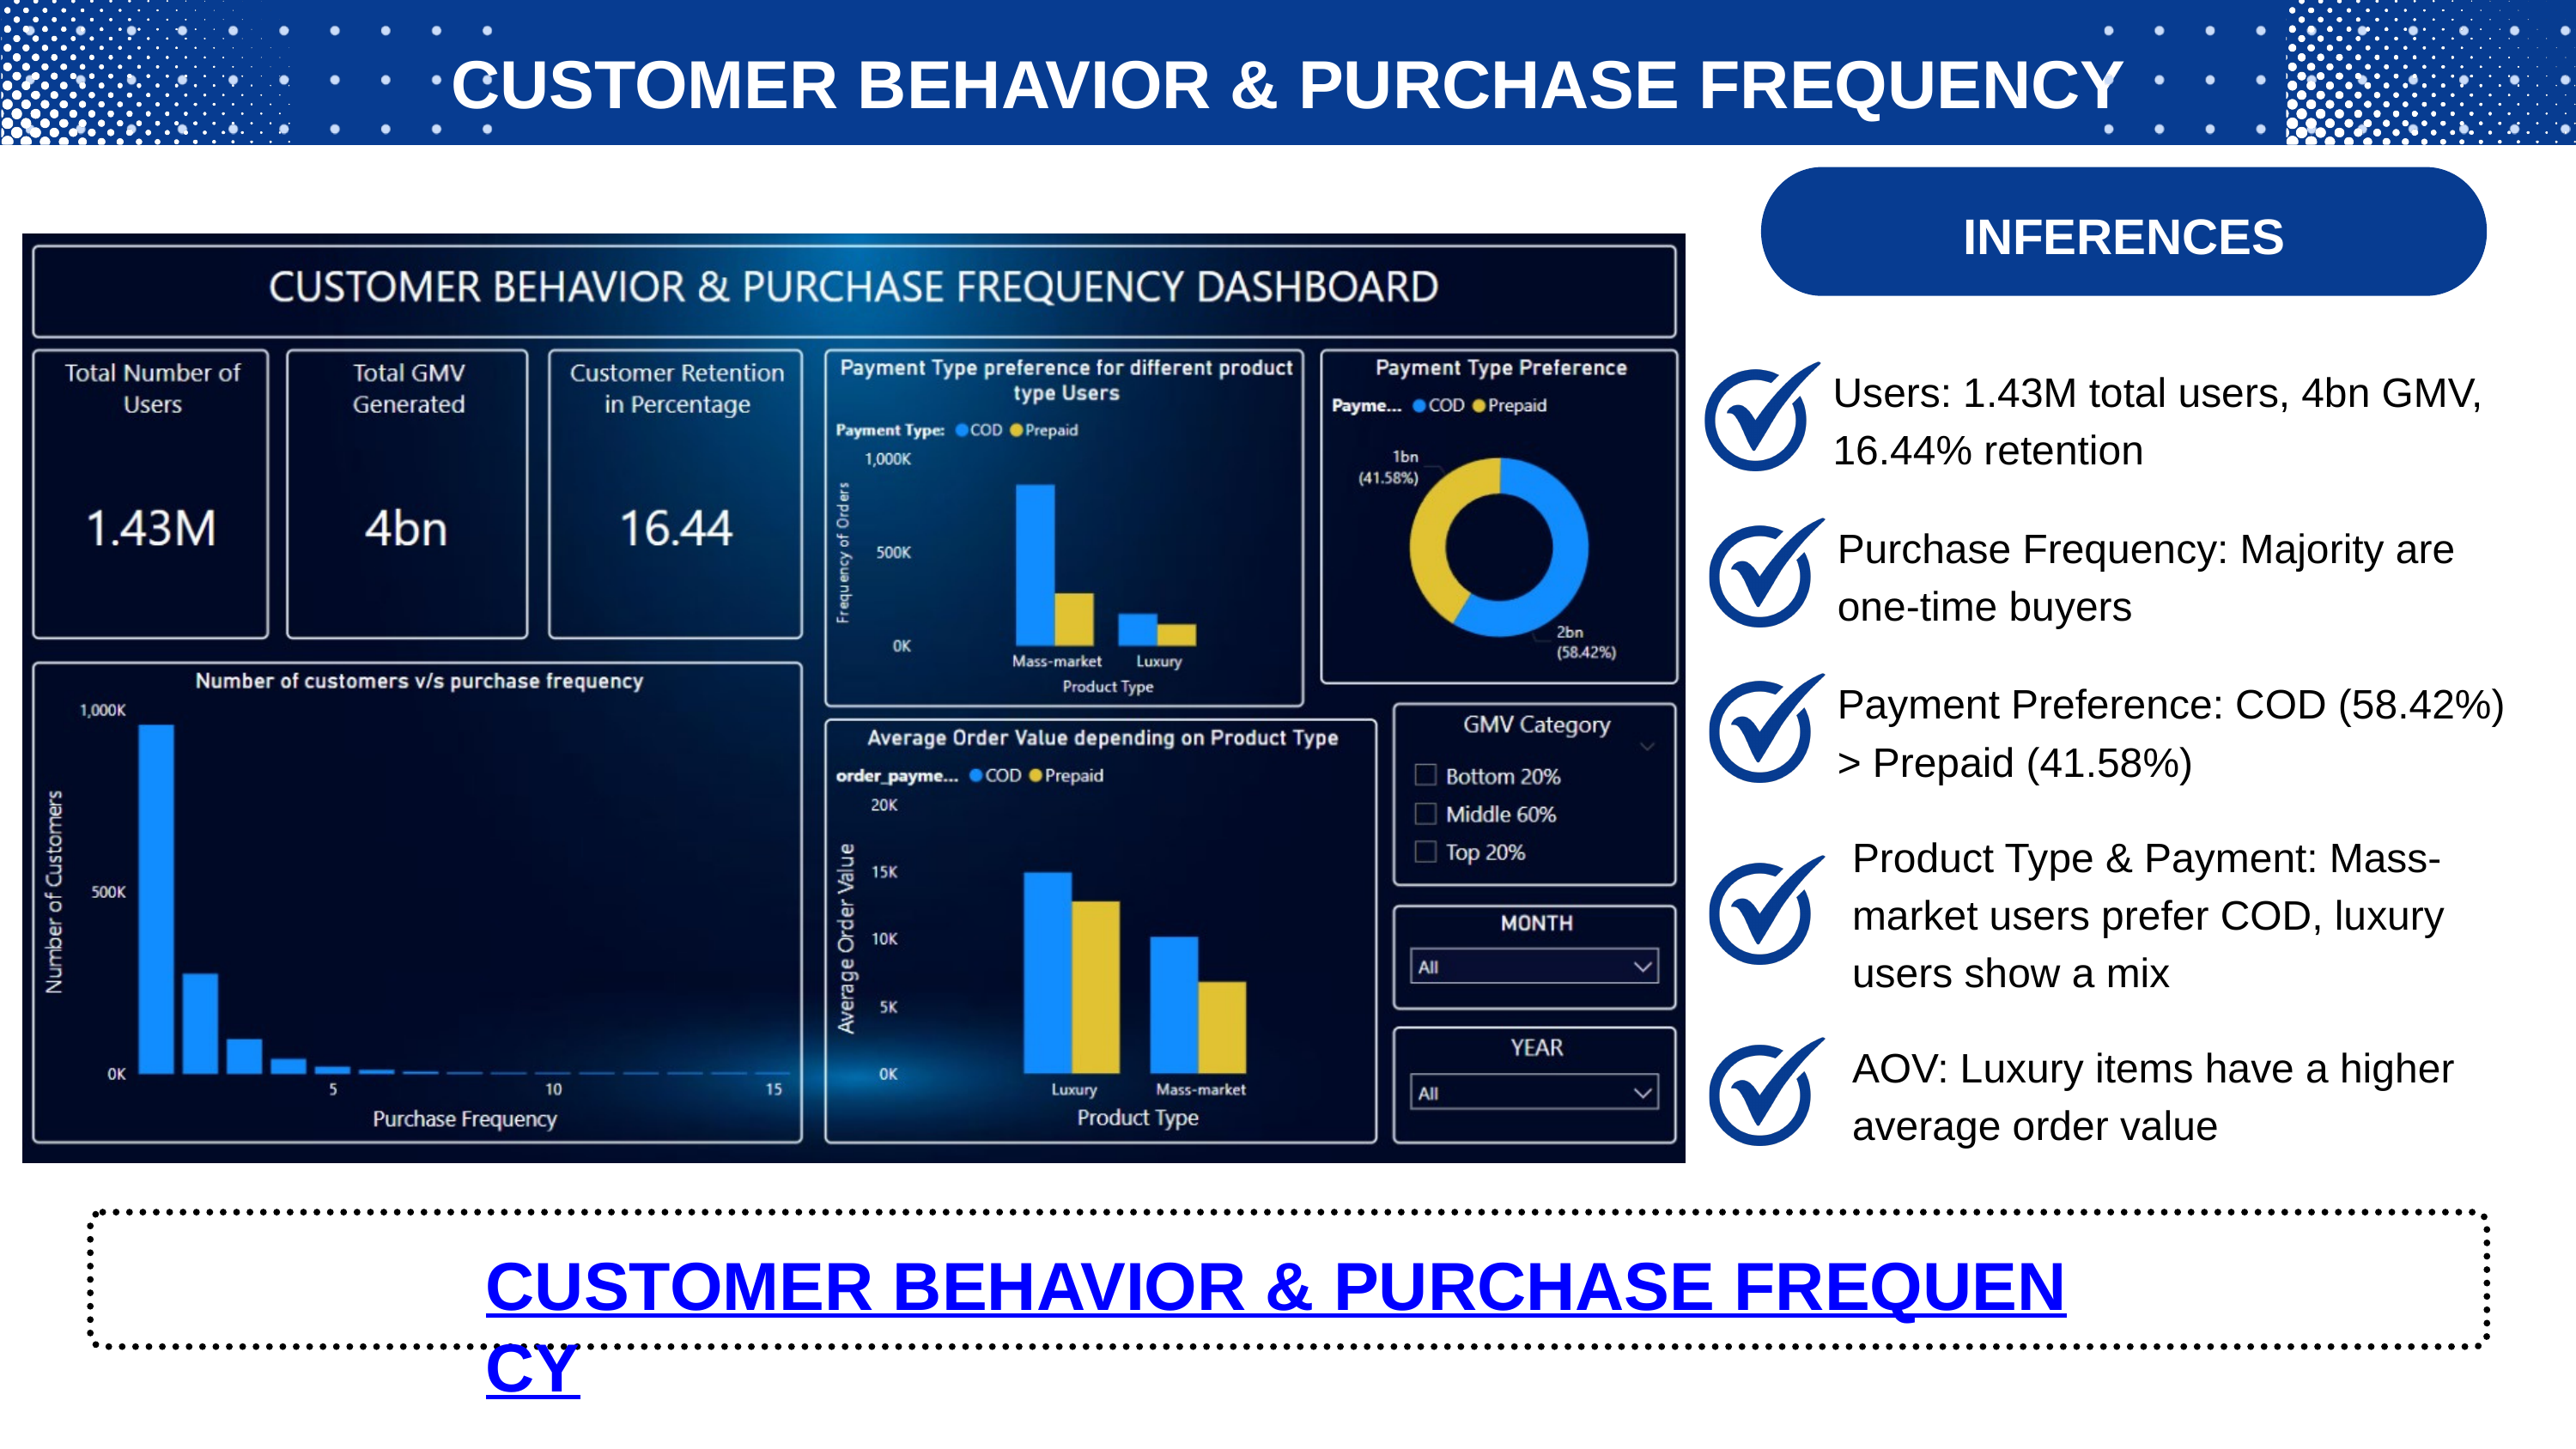

CUSTOMER BEHAVIOR & PURCHASE FREQUENCY DASHBOARD

INFERENCES

Users: 1.43M total users, 4bn GMV, 16.44% retention

Purchase Frequency: Majority are one-time buyers

Payment Preference: COD (58.42%) > Prepaid (41.58%)
Product Type & Payment: Mass-market users prefer COD, luxury users show a mix

AOV: Luxury items have a higher average order value

CUSTOMER BEHAVIOR & PURCHASE FREQUENCY